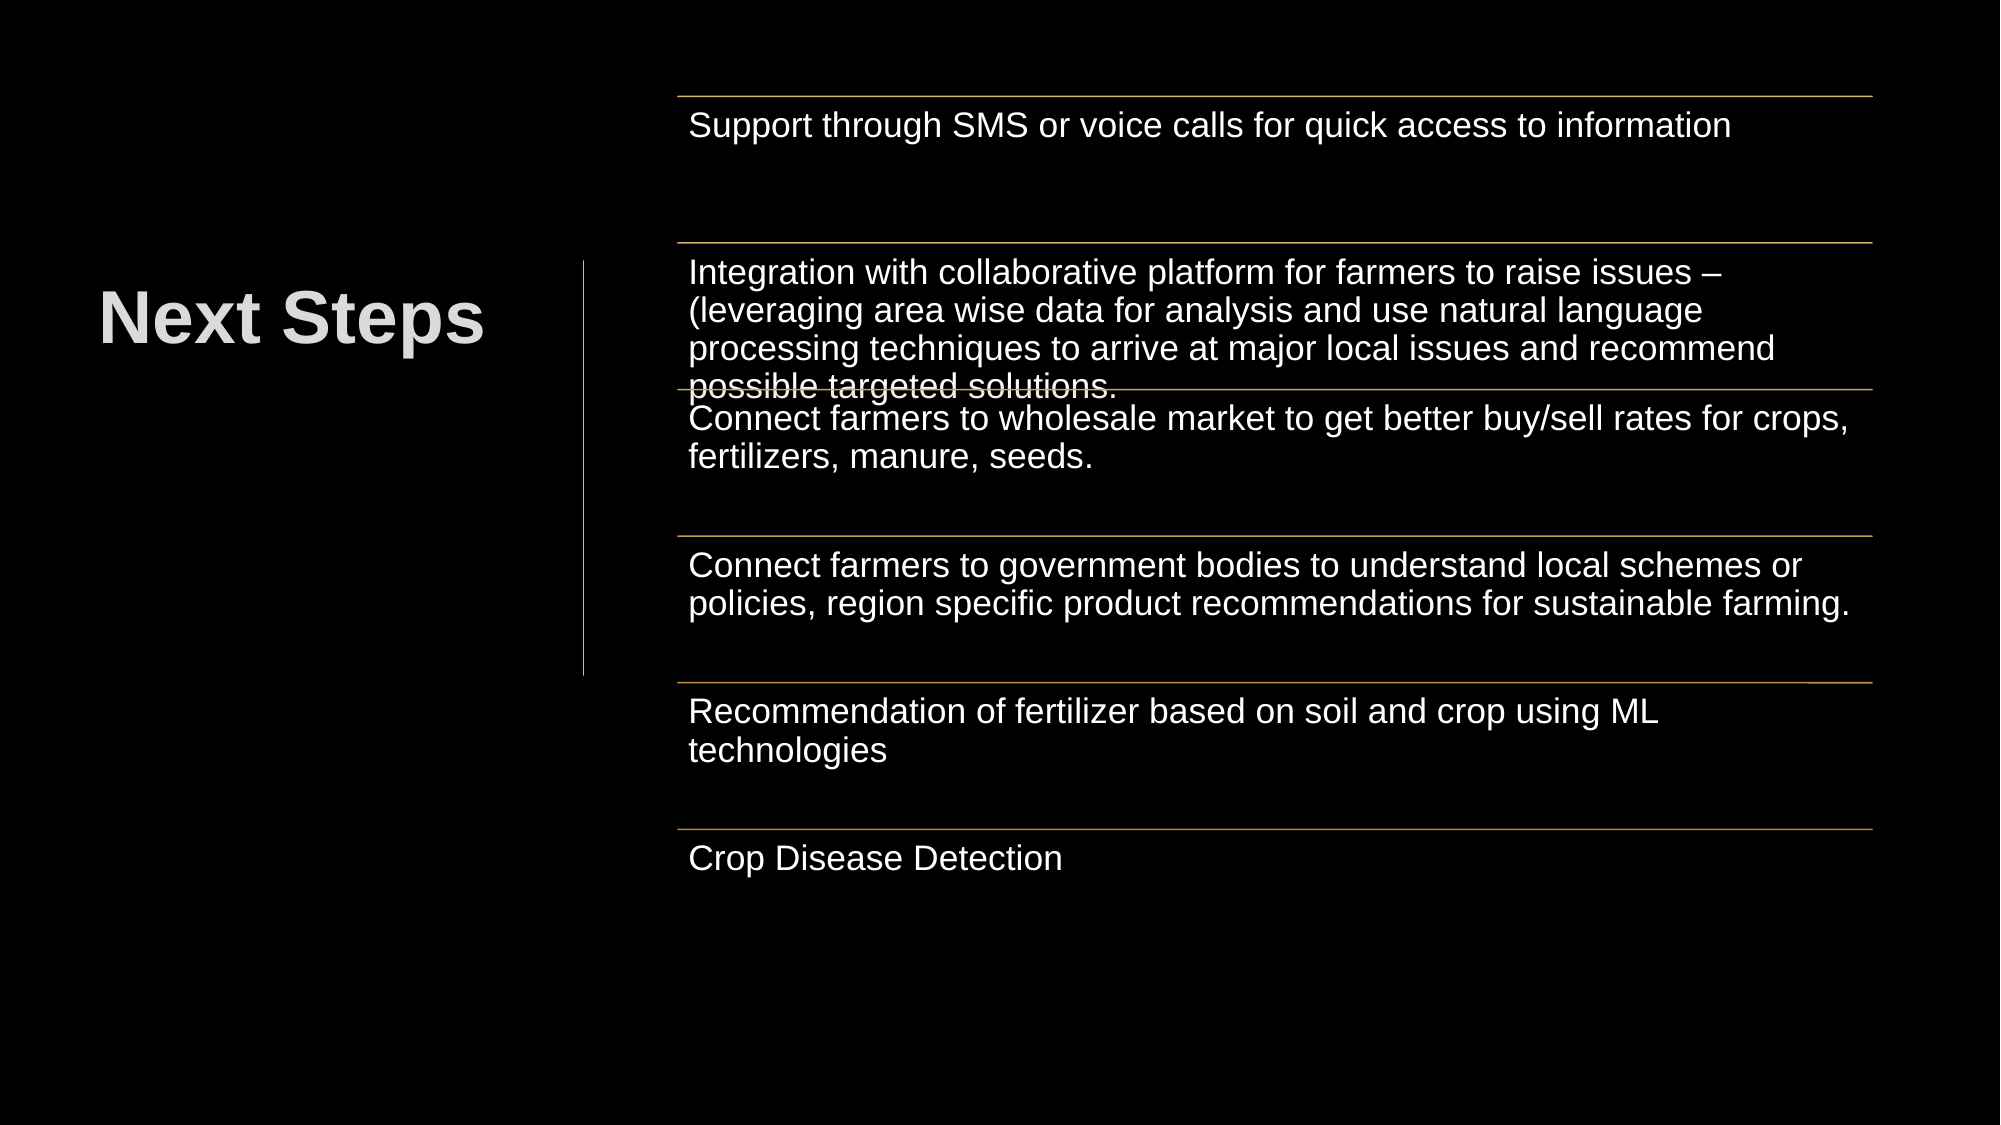

Support through SMS or voice calls for quick access to information
Integration with collaborative platform for farmers to raise issues – (leveraging area wise data for analysis and use natural language processing techniques to arrive at major local issues and recommend possible targeted solutions.
Connect farmers to wholesale market to get better buy/sell rates for crops, fertilizers, manure, seeds.
Connect farmers to government bodies to understand local schemes or policies, region specific product recommendations for sustainable farming.
Recommendation of fertilizer based on soil and crop using ML technologies
Crop Disease Detection
# Next Steps